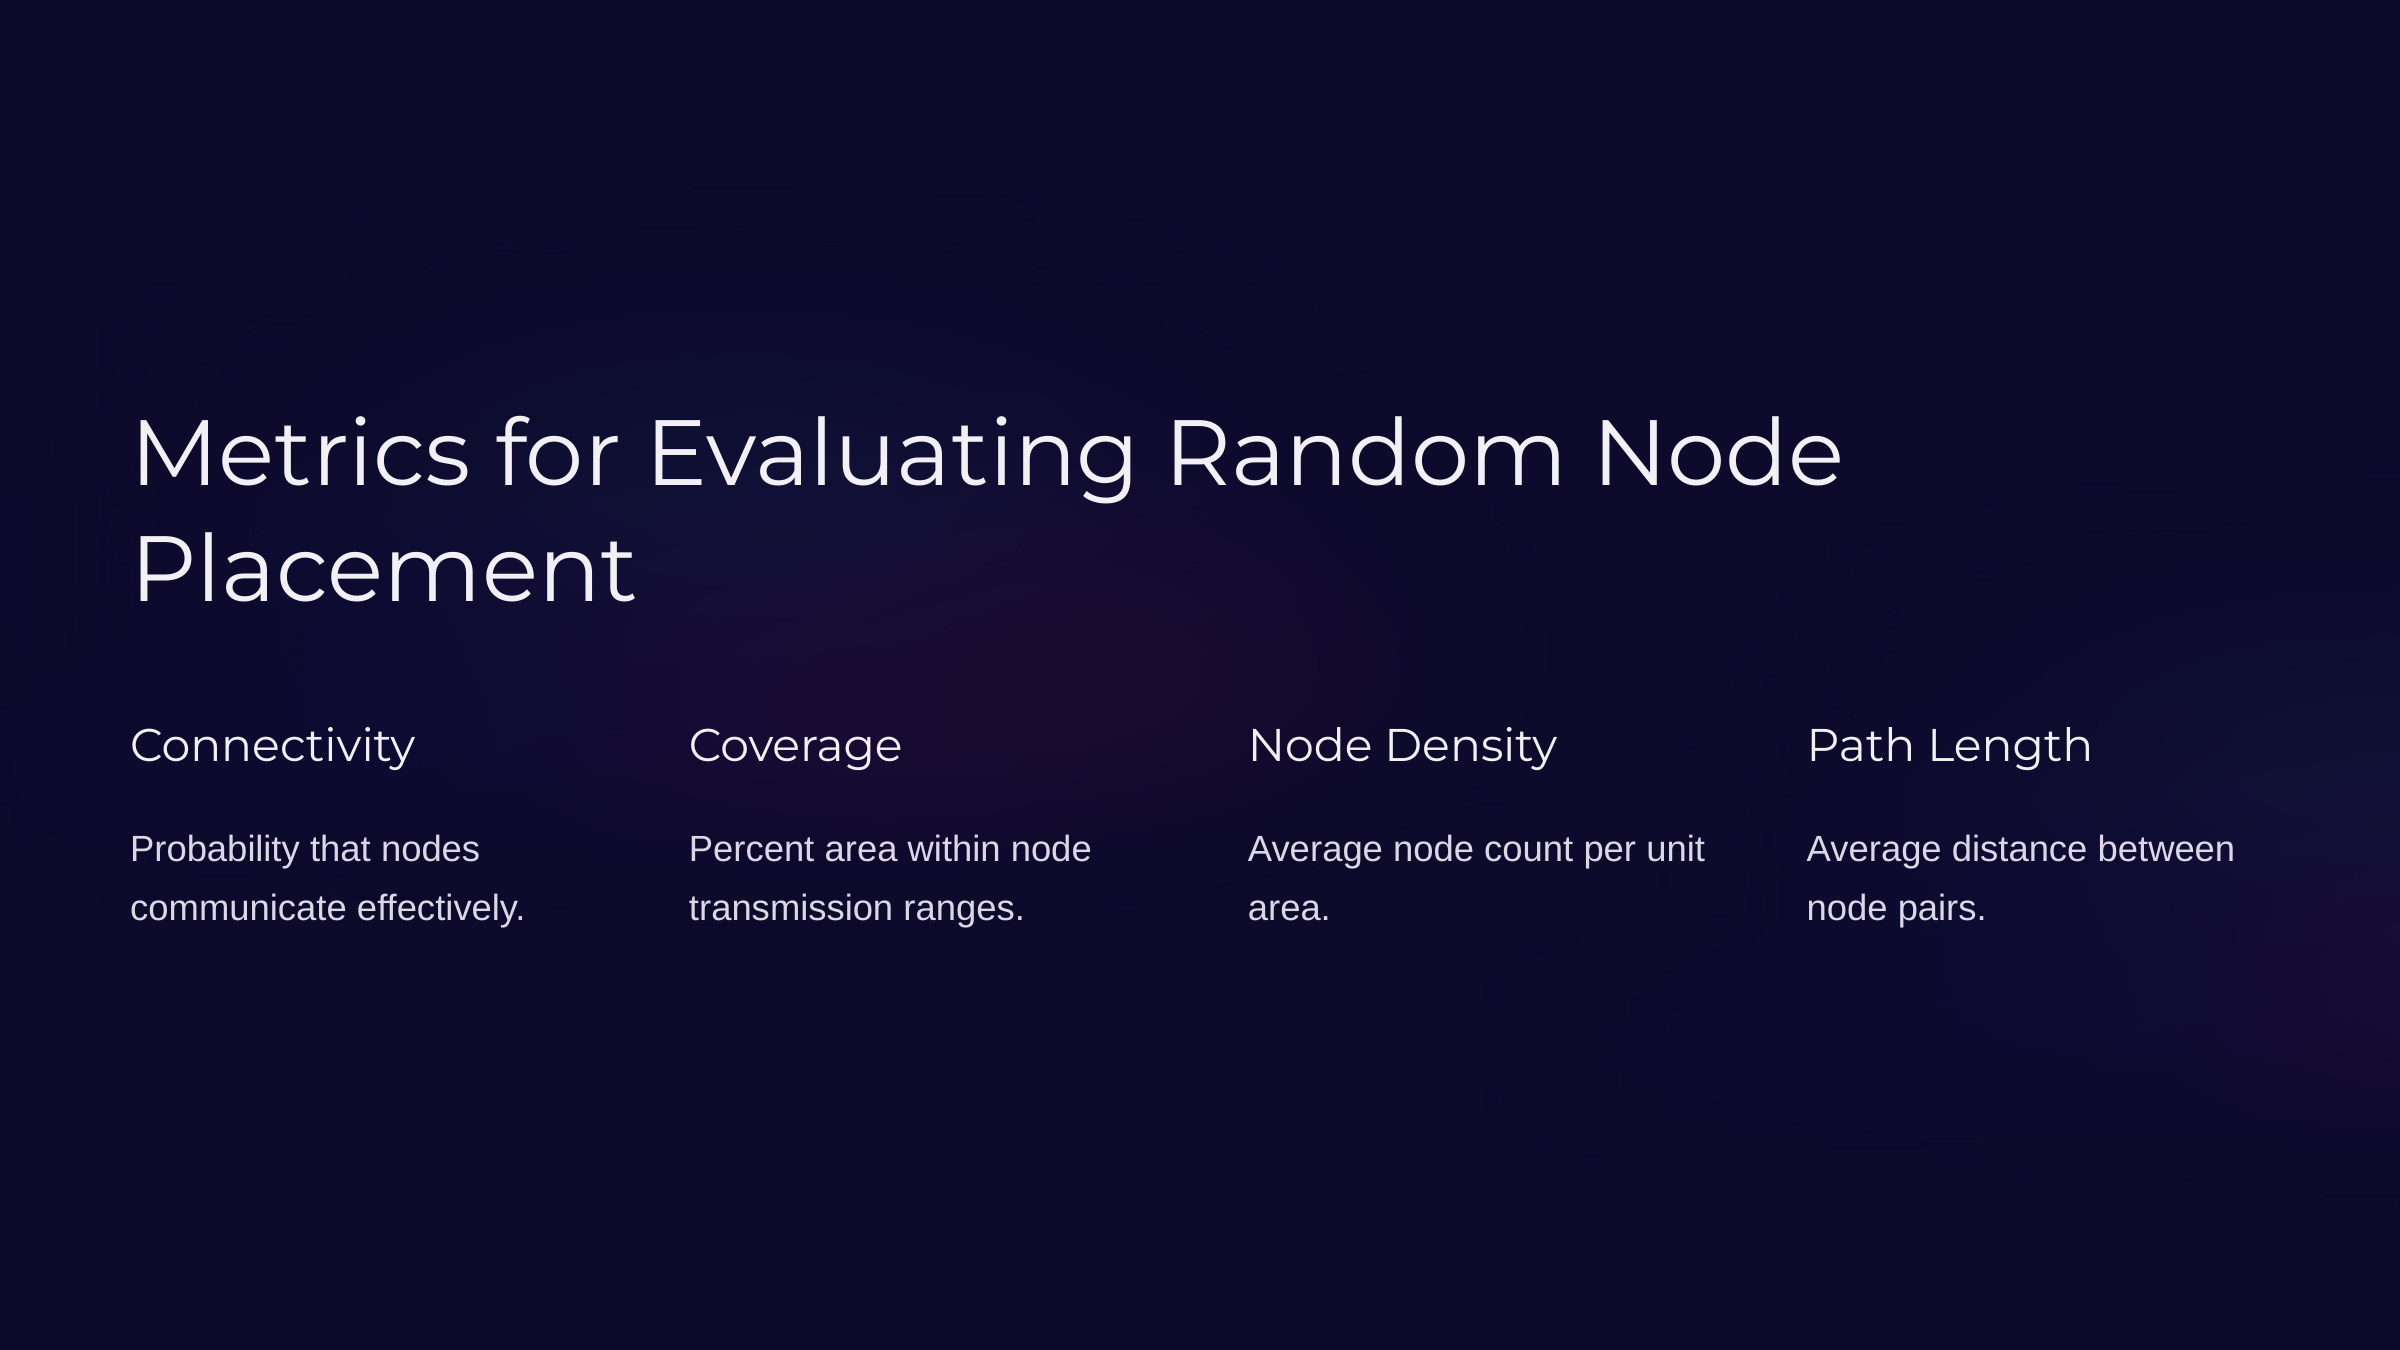

Metrics for Evaluating Random Node Placement
Connectivity
Coverage
Node Density
Path Length
Probability that nodes communicate effectively.
Percent area within node transmission ranges.
Average node count per unit area.
Average distance between node pairs.